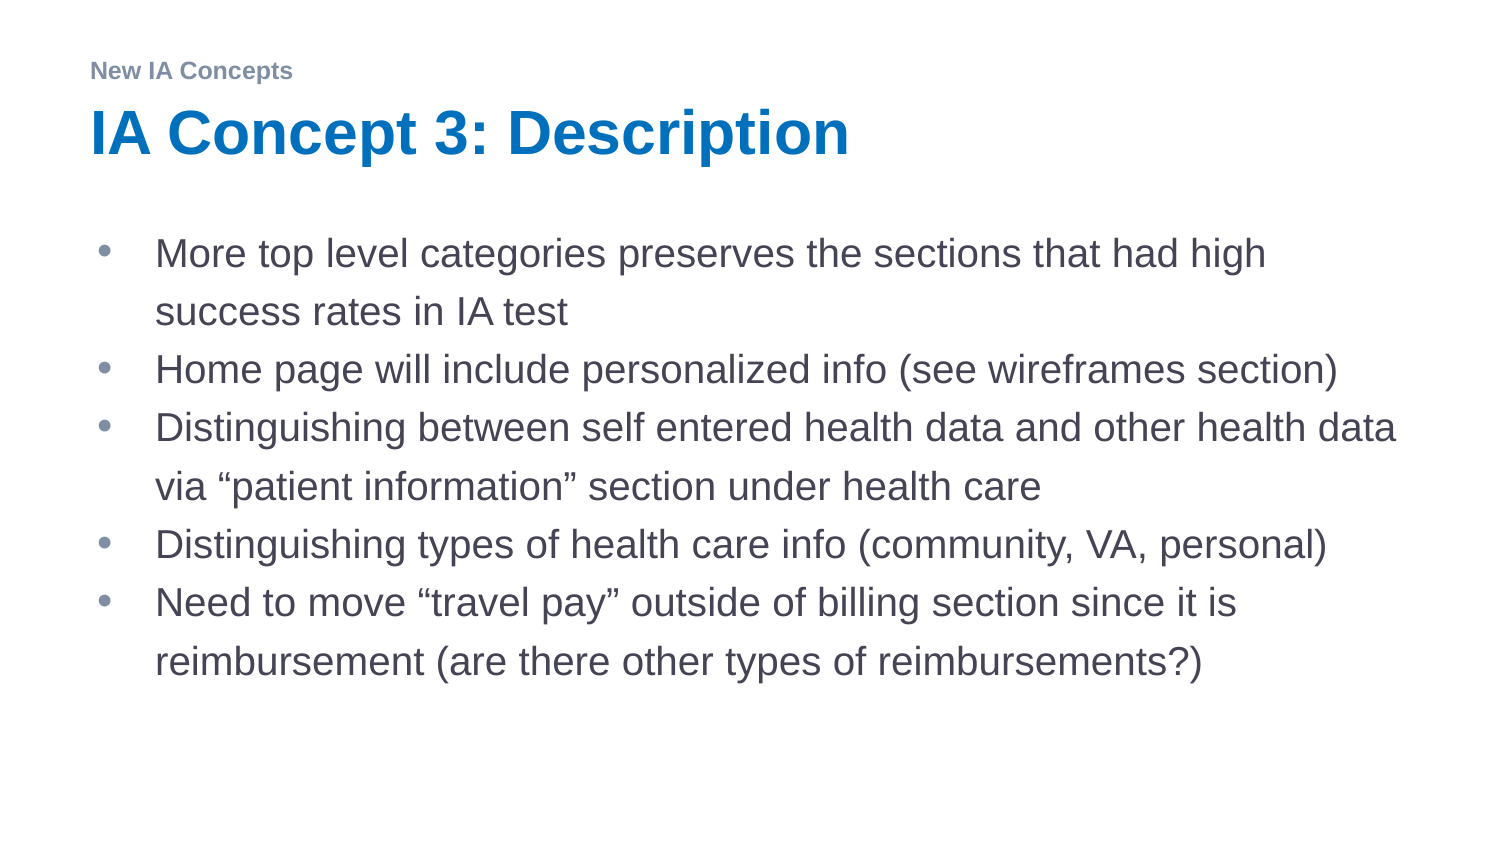

New IA Concepts
# IA Concept 3: Description
More top level categories preserves the sections that had high success rates in IA test
Home page will include personalized info (see wireframes section)
Distinguishing between self entered health data and other health data via “patient information” section under health care
Distinguishing types of health care info (community, VA, personal)
Need to move “travel pay” outside of billing section since it is reimbursement (are there other types of reimbursements?)